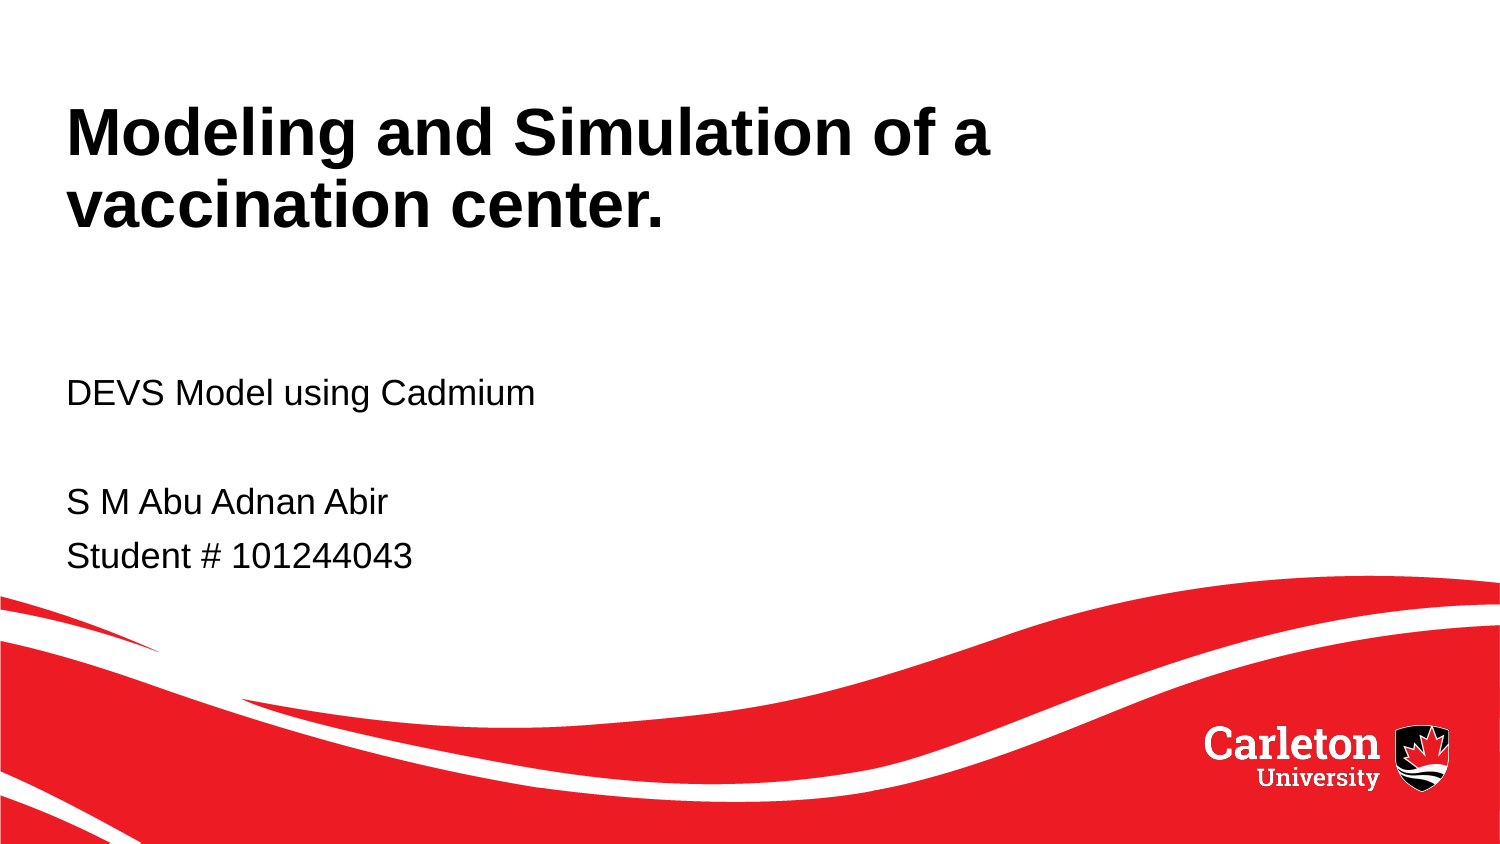

# Modeling and Simulation of a vaccination center.
DEVS Model using Cadmium

S M Abu Adnan Abir
Student # 101244043